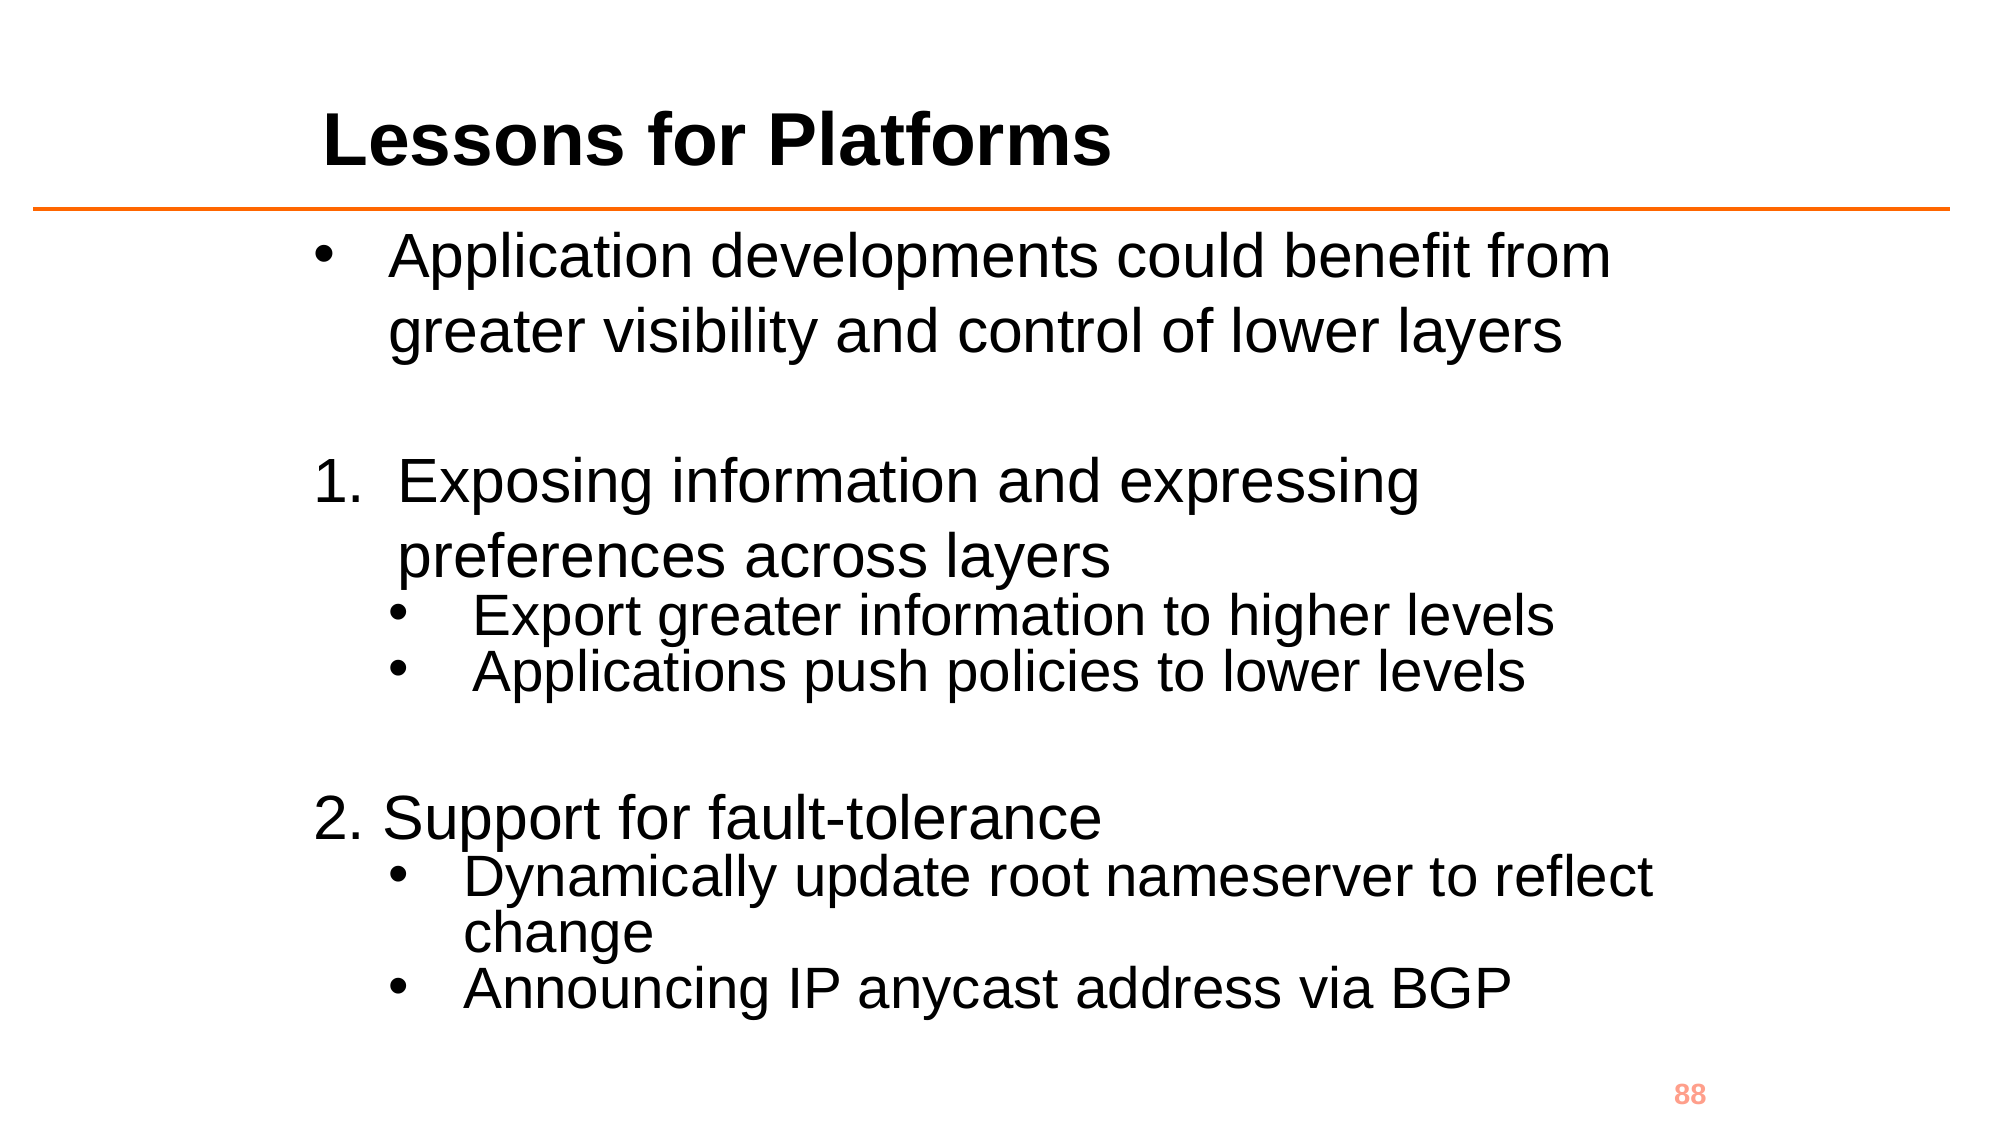

# Lessons for Platforms
Application developments could benefit from greater visibility and control of lower layers

Exposing information and expressing preferences across layers
Export greater information to higher levels
Applications push policies to lower levels

2. Support for fault-tolerance
Dynamically update root nameserver to reflect change
Announcing IP anycast address via BGP

88